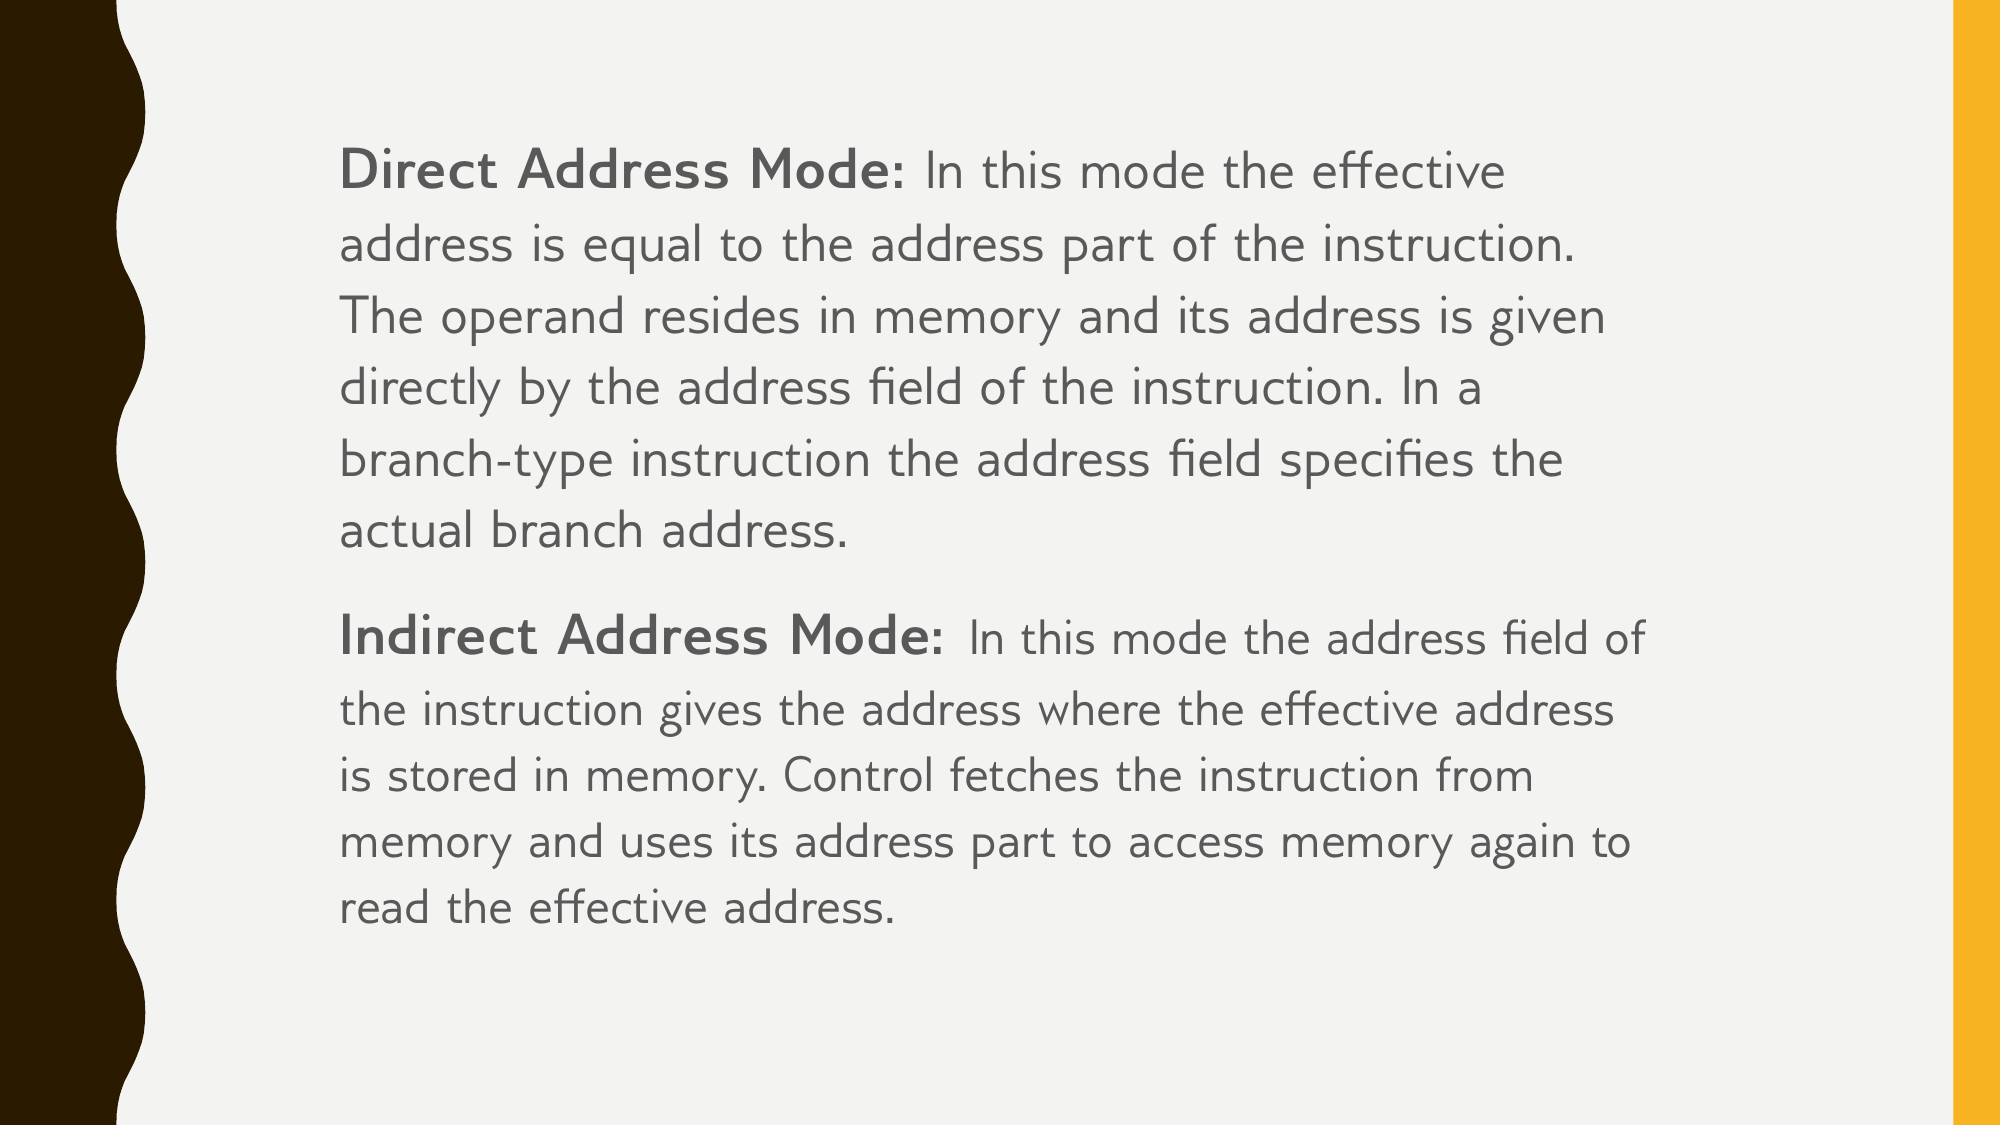

Direct Address Mode: In this mode the effective address is equal to the address part of the instruction. The operand resides in memory and its address is given directly by the address field of the instruction. In a branch-type instruction the address field specifies the actual branch address.
Indirect Address Mode: In this mode the address field of the instruction gives the address where the effective address is stored in memory. Control fetches the instruction from memory and uses its address part to access memory again to read the effective address.